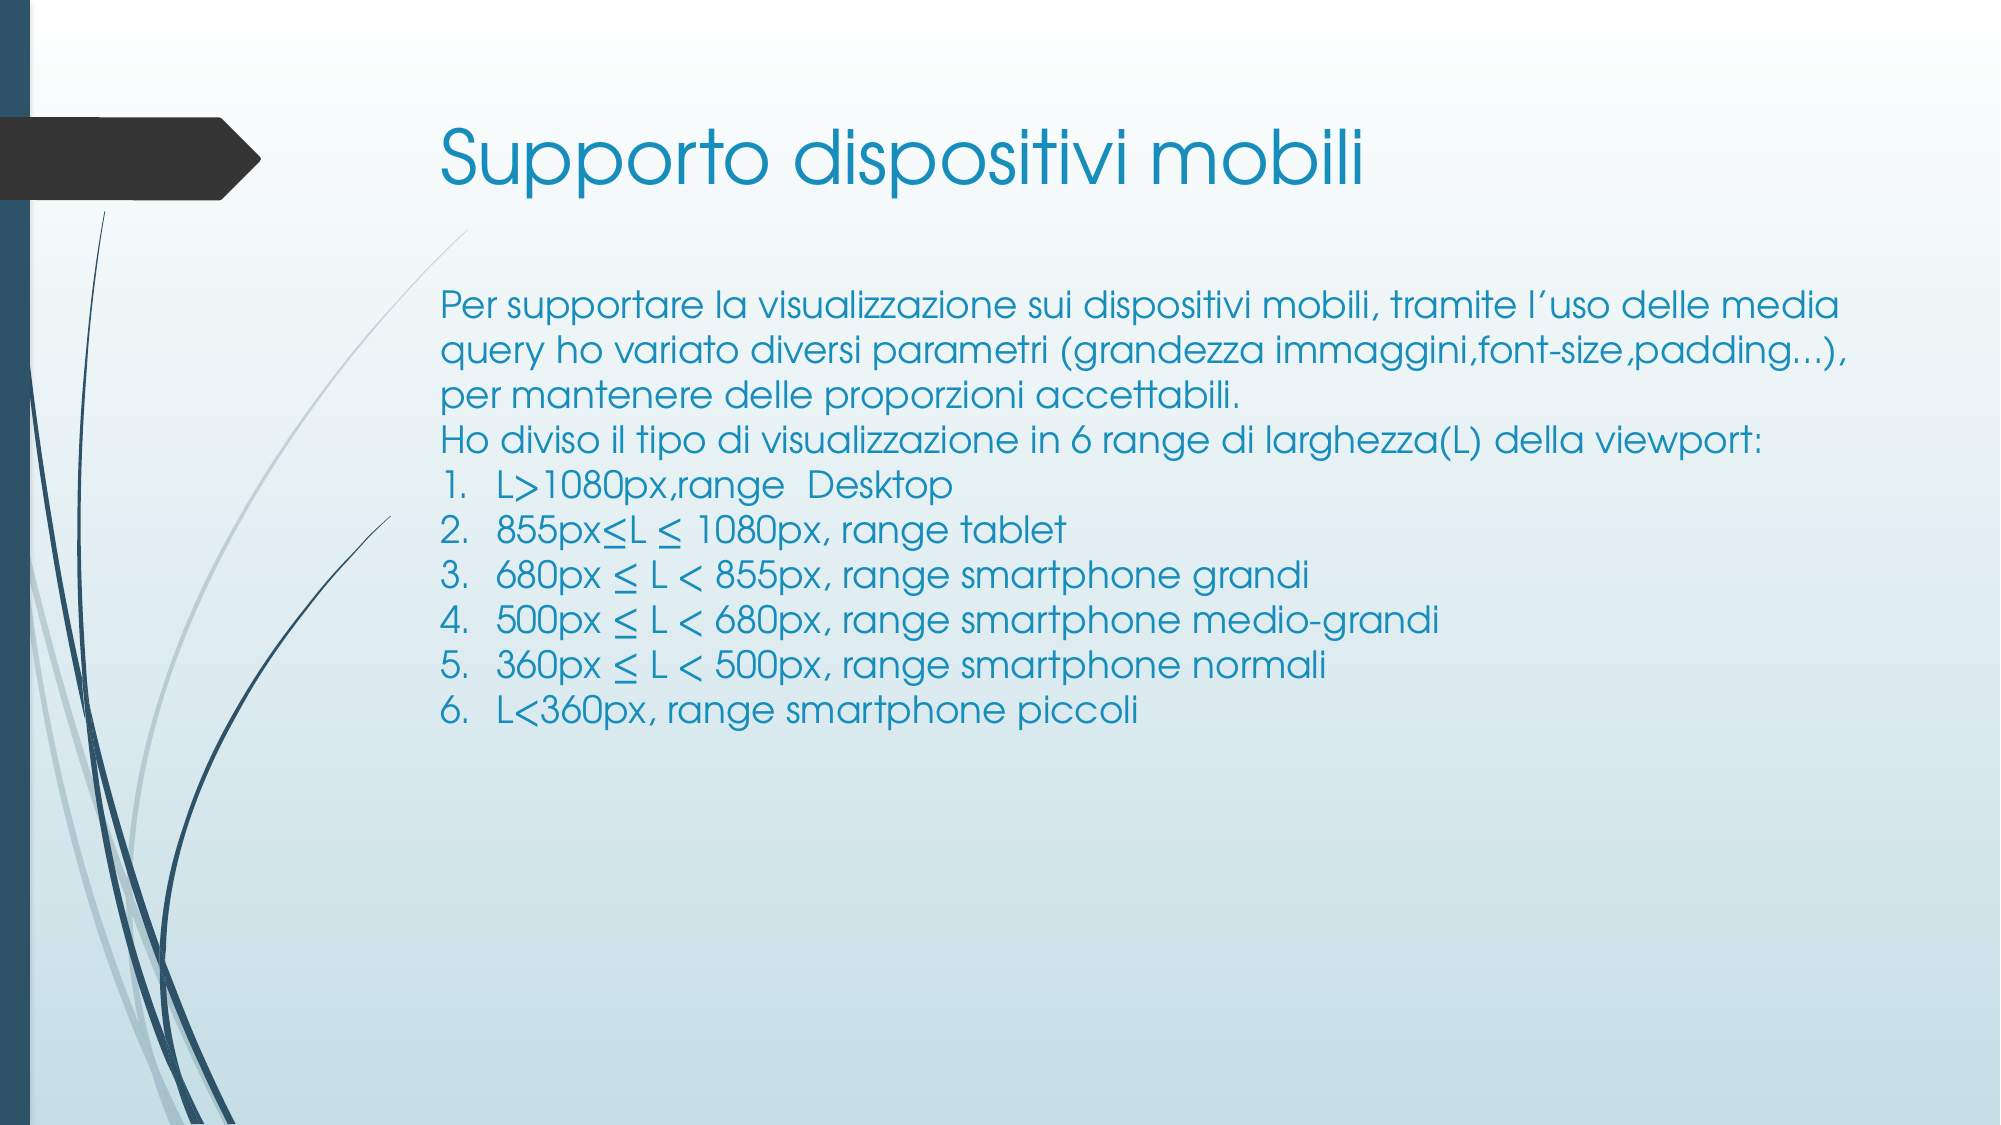

# Supporto dispositivi mobili
Per supportare la visualizzazione sui dispositivi mobili, tramite l’uso delle media query ho variato diversi parametri (grandezza immaggini,font-size,padding…), per mantenere delle proporzioni accettabili.
Ho diviso il tipo di visualizzazione in 6 range di larghezza(L) della viewport:
L>1080px,range  Desktop
855px≤L ≤ 1080px, range tablet
680px ≤ L < 855px, range smartphone grandi
500px ≤ L < 680px, range smartphone medio-grandi
360px ≤ L < 500px, range smartphone normali
L<360px, range smartphone piccoli